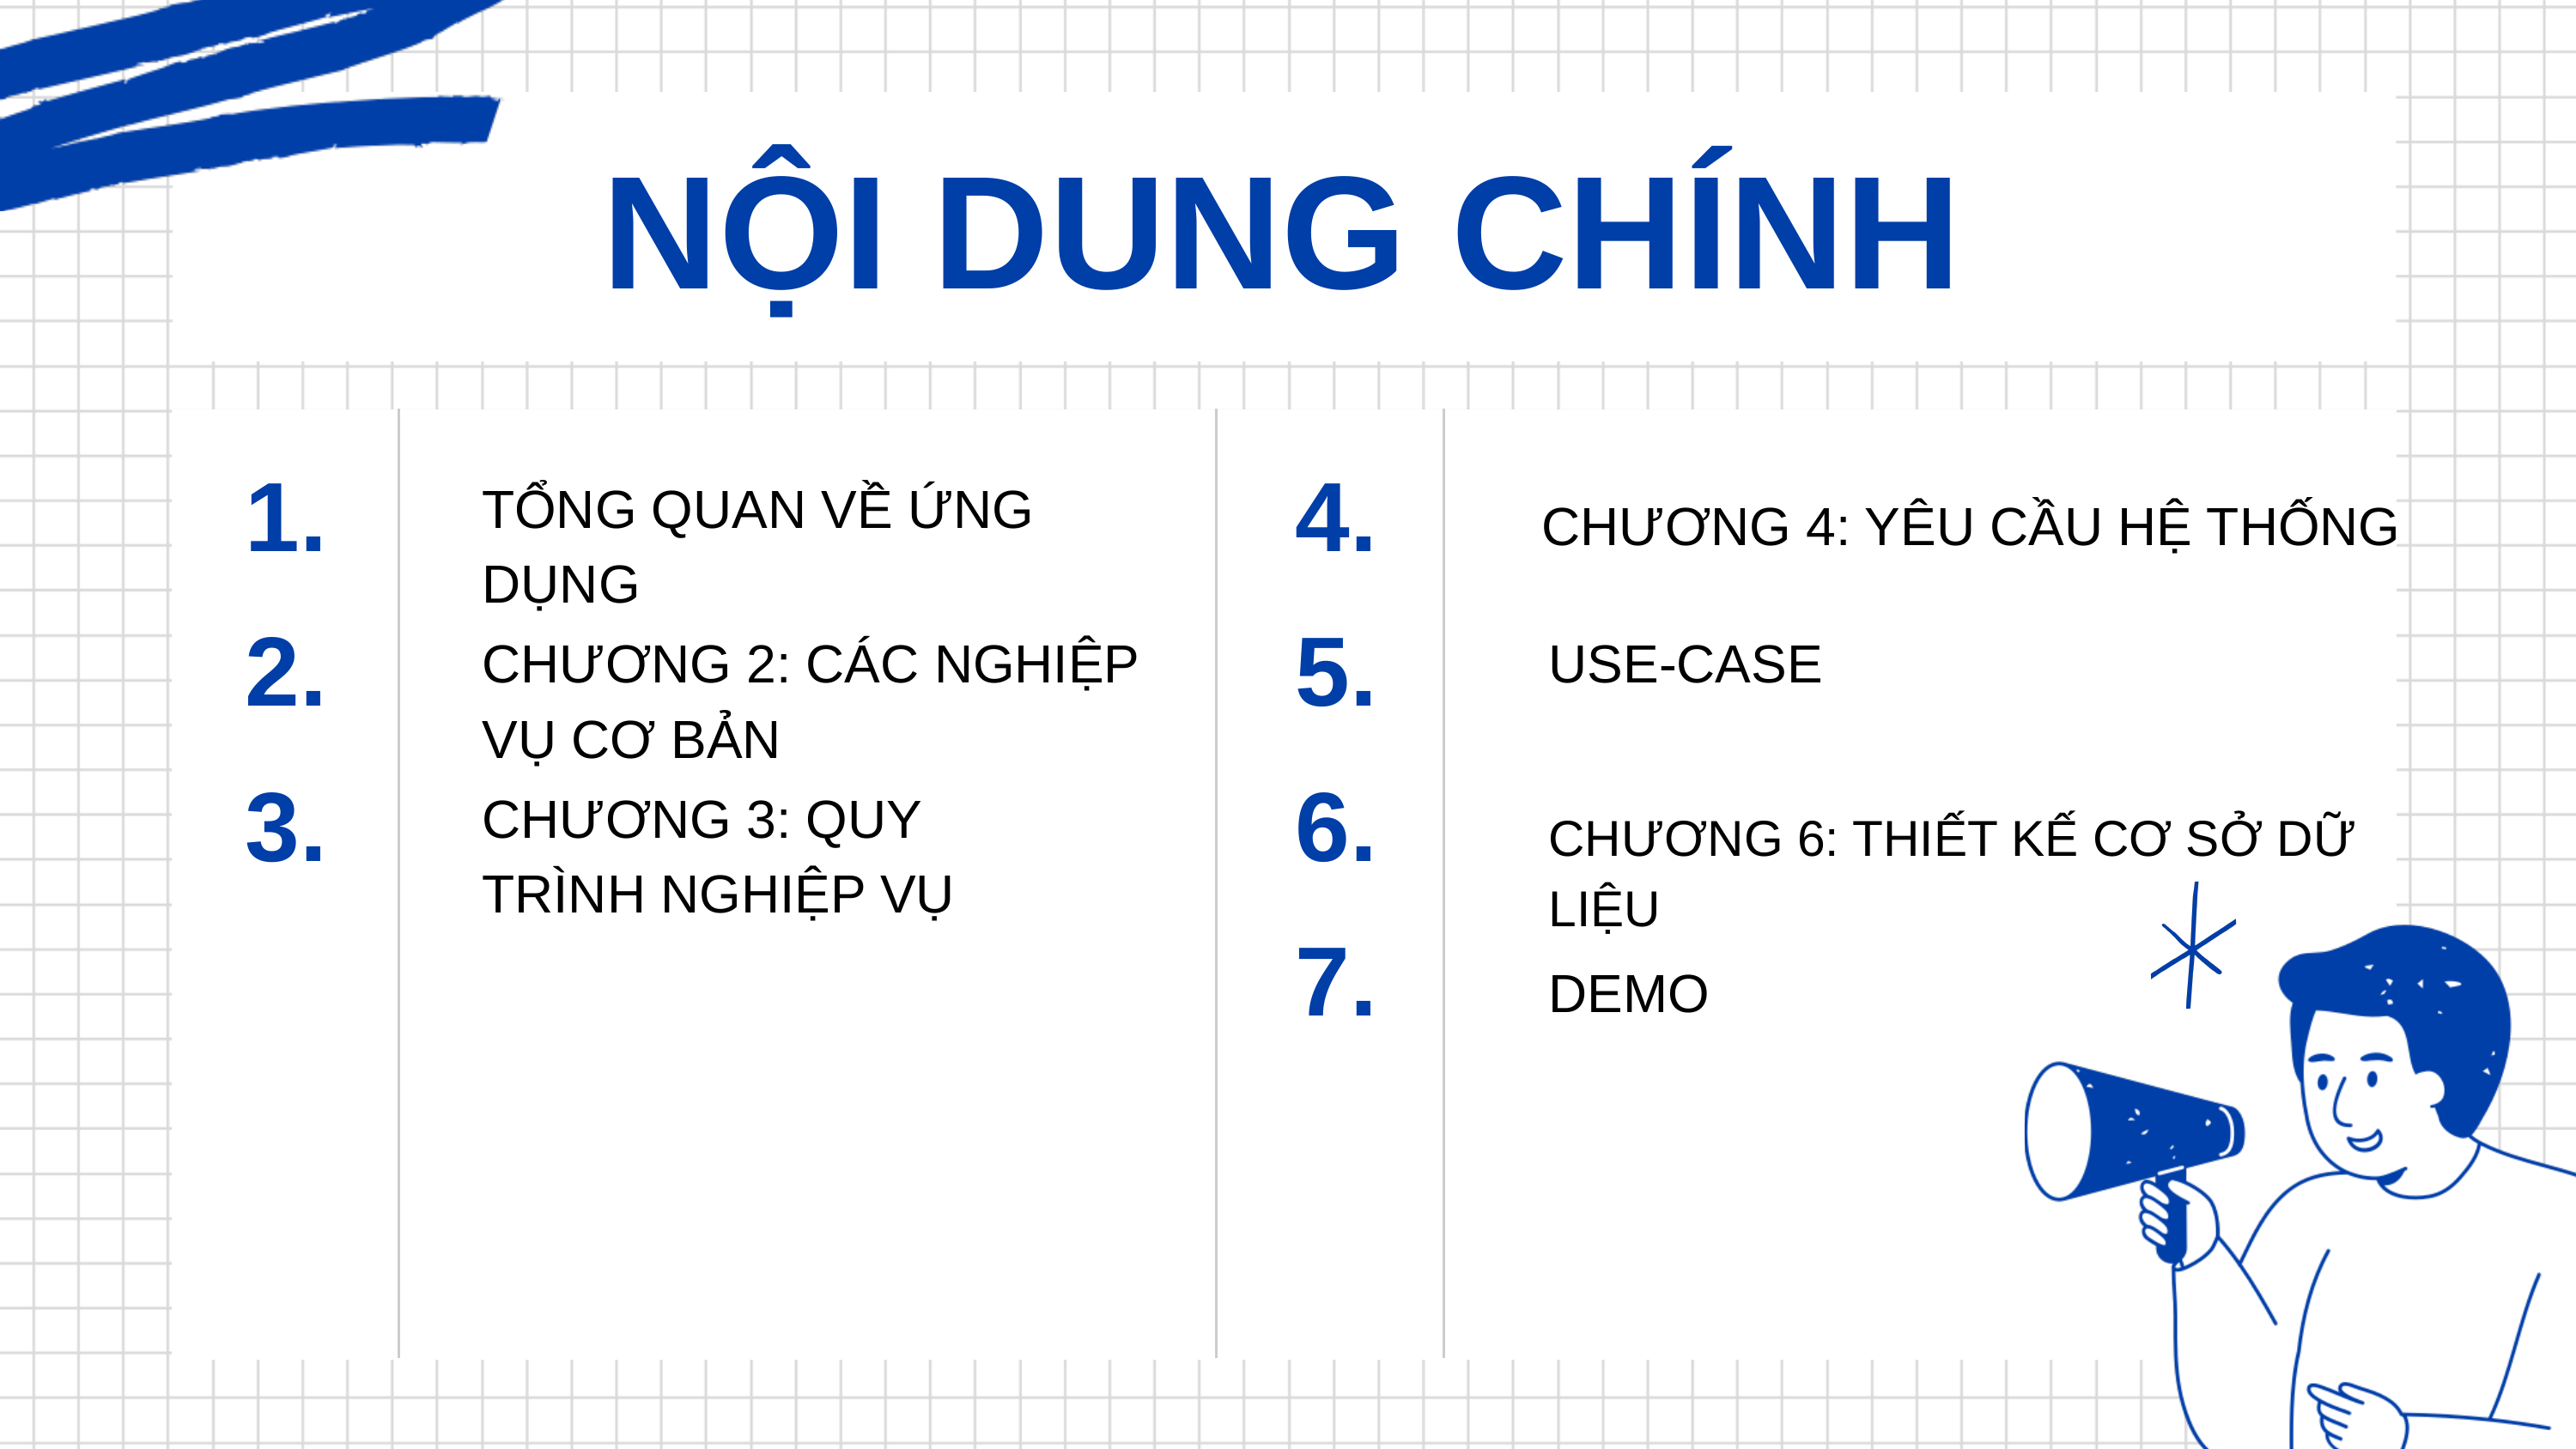

NỘI DUNG CHÍNH

1.
4.
TỔNG QUAN VỀ ỨNG DỤNG
CHƯƠNG 4: YÊU CẦU HỆ THỐNG
2.
5.
CHƯƠNG 2: CÁC NGHIỆP VỤ CƠ BẢN
USE-CASE
3.
6.
CHƯƠNG 3: QUY TRÌNH NGHIỆP VỤ

CHƯƠNG 6: THIẾT KẾ CƠ SỞ DỮ LIỆU

7.
DEMO